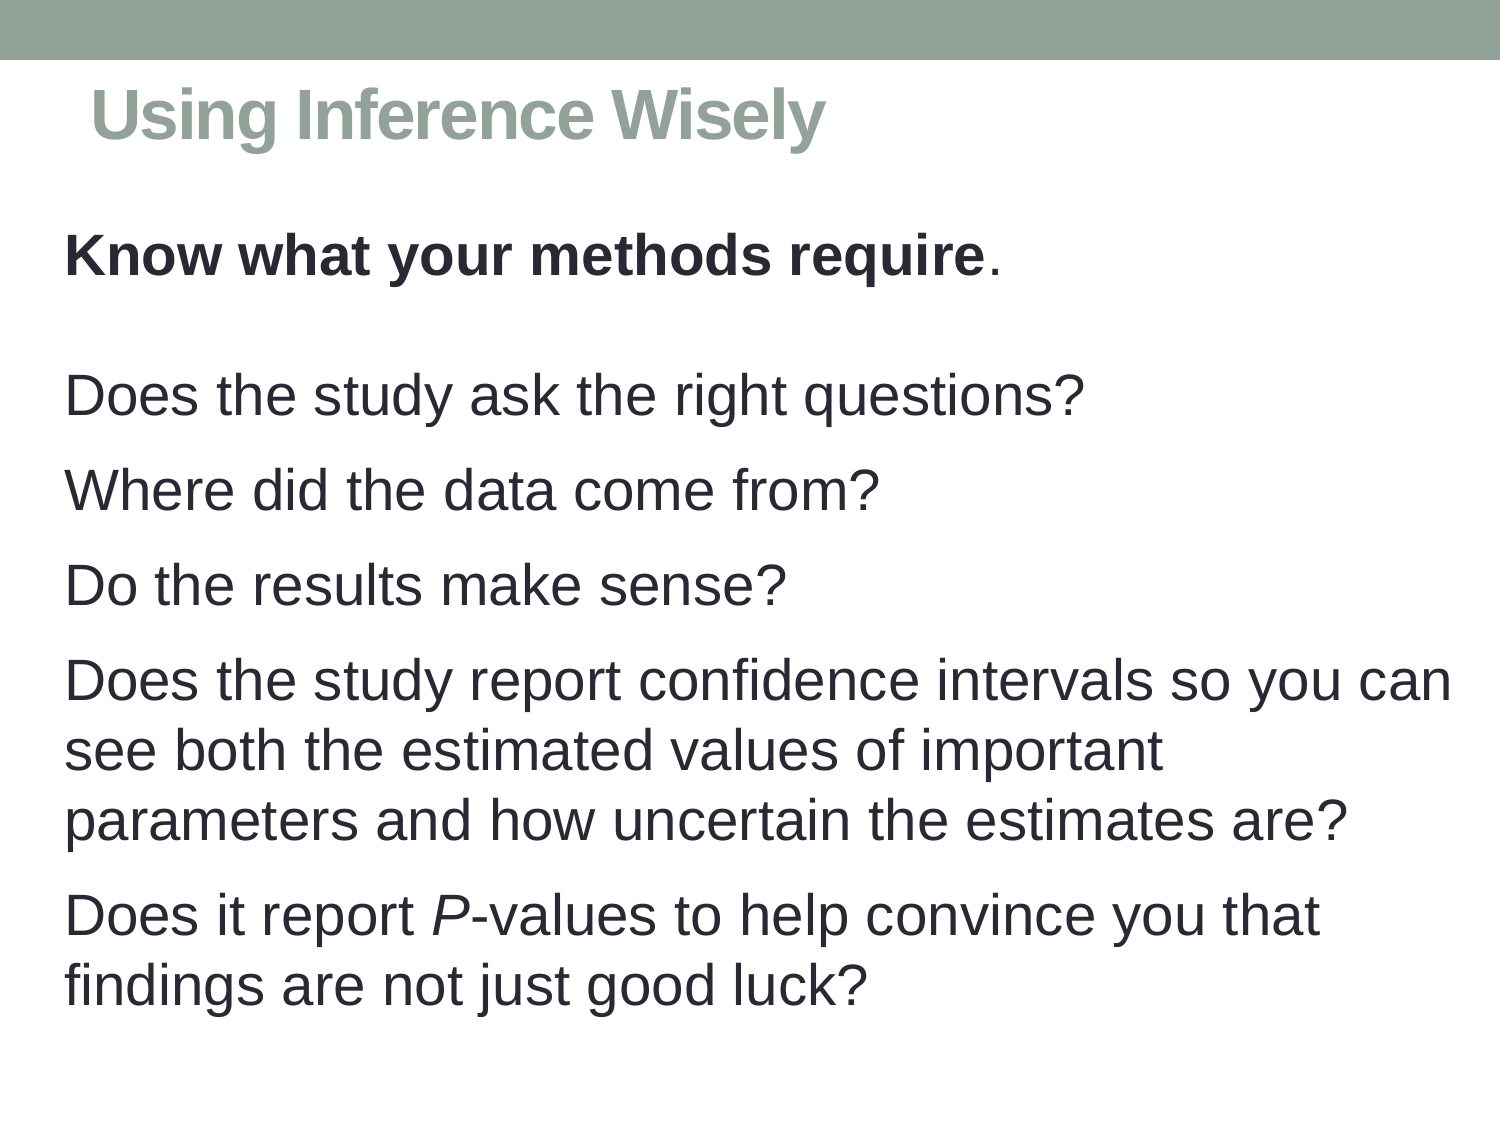

# Using Inference Wisely
Know what your methods require.

Does the study ask the right questions?
Where did the data come from?
Do the results make sense?
Does the study report confidence intervals so you can see both the estimated values of important parameters and how uncertain the estimates are?
Does it report P-values to help convince you that findings are not just good luck?